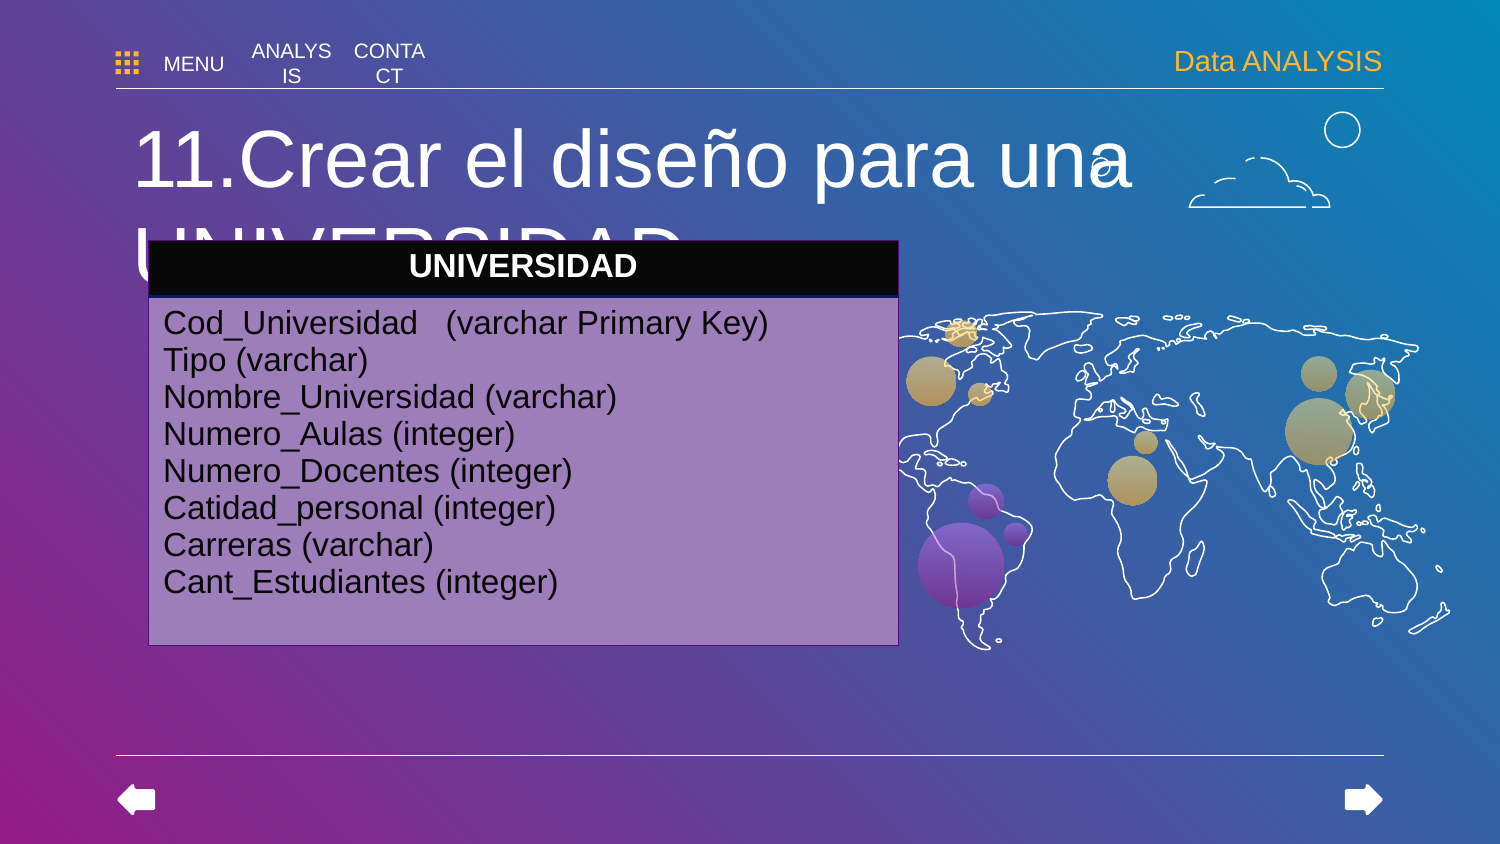

Data ANALYSIS
MENU
ANALYSIS
CONTACT

# 11.Crear el diseño para una UNIVERSIDAD

| UNIVERSIDAD |
| --- |
| Cod\_Universidad (varchar Primary Key) Tipo (varchar) Nombre\_Universidad (varchar) Numero\_Aulas (integer) Numero\_Docentes (integer) Catidad\_personal (integer) Carreras (varchar) Cant\_Estudiantes (integer) |